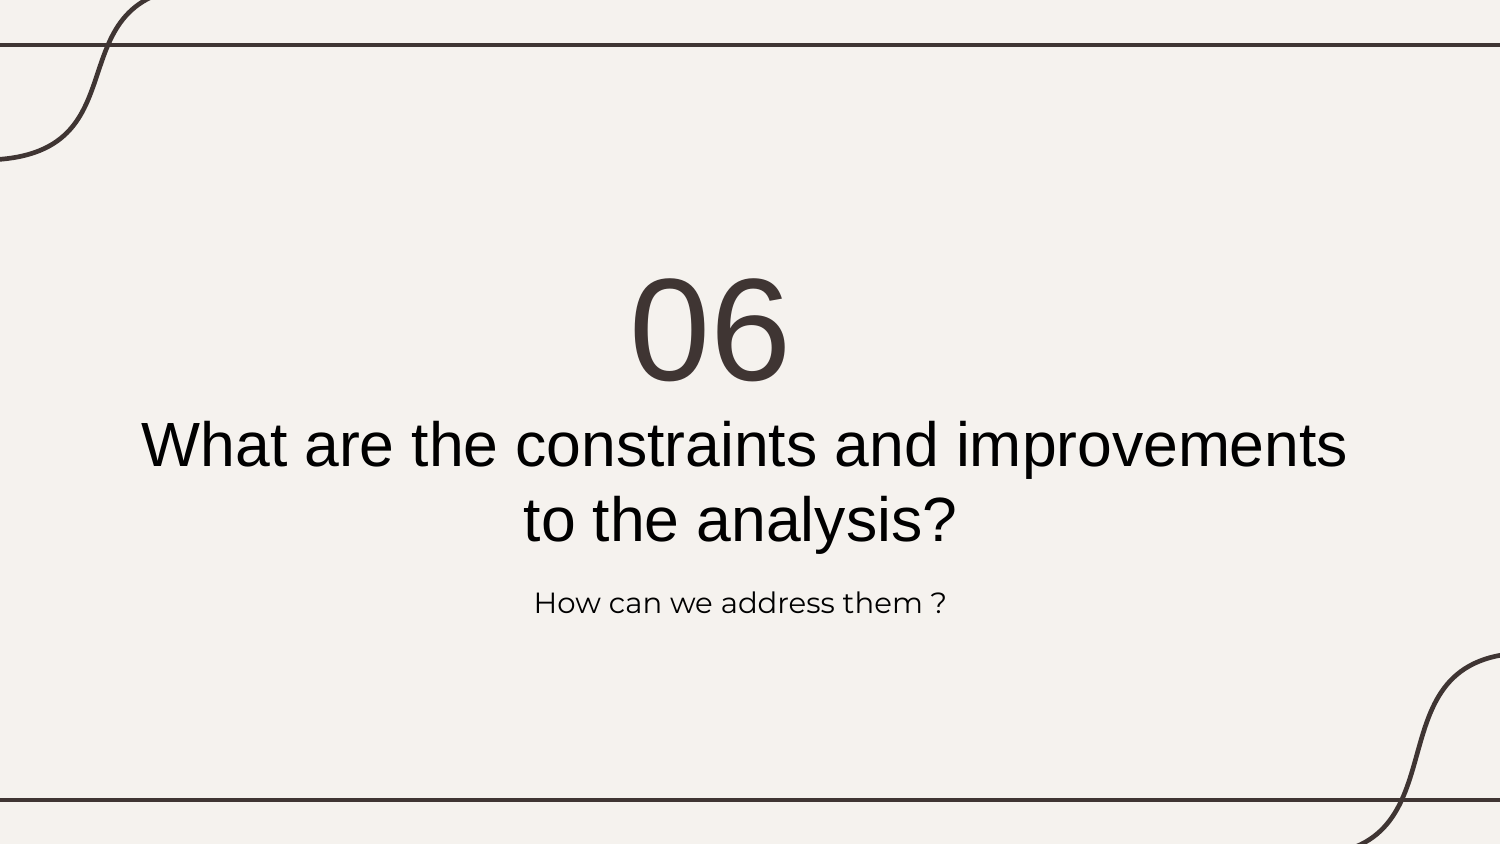

06
# What are the constraints and improvements to the analysis?
How can we address them ?